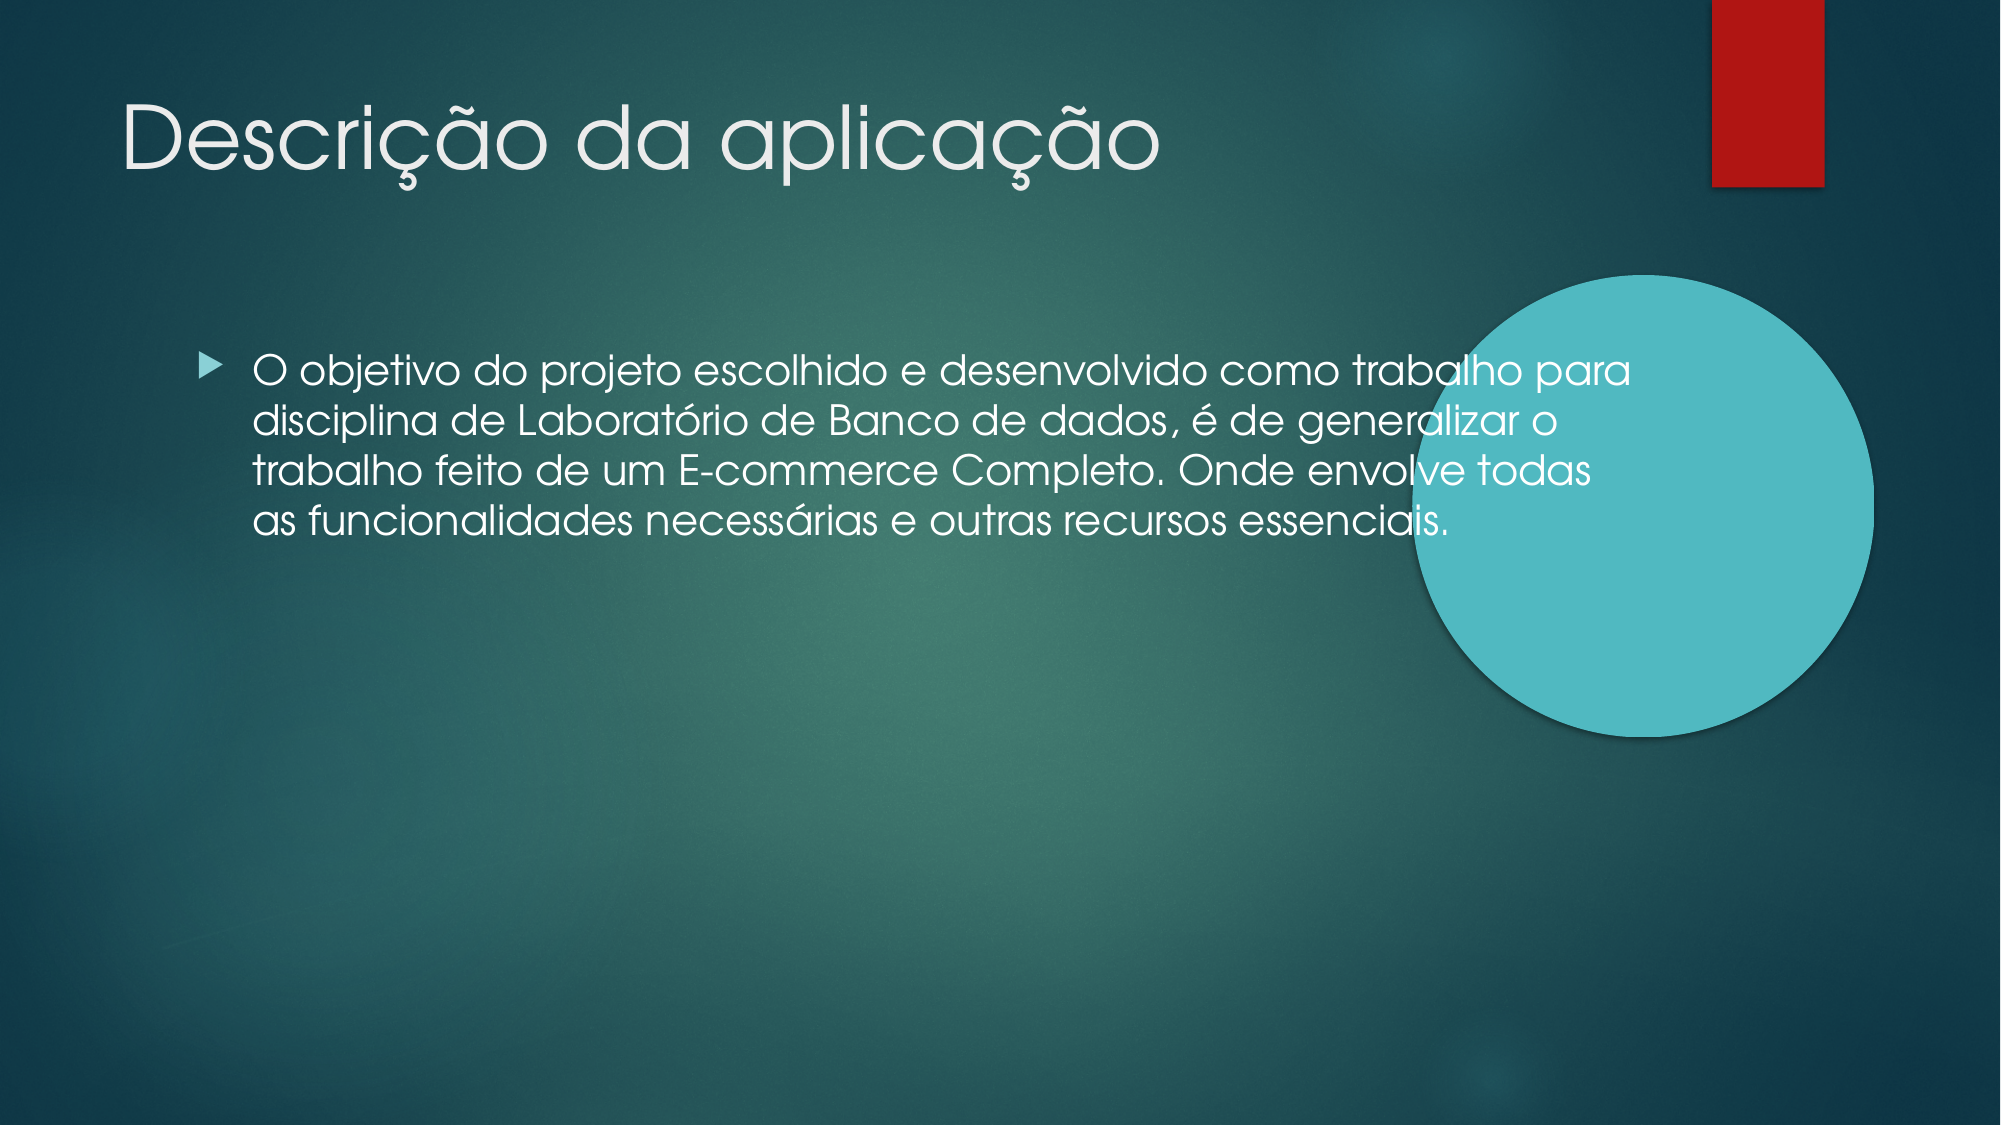

Descrição da aplicação
O objetivo do projeto escolhido e desenvolvido como trabalho para disciplina de Laboratório de Banco de dados, é de generalizar o trabalho feito de um E-commerce Completo. Onde envolve todas as funcionalidades necessárias e outras recursos essenciais.